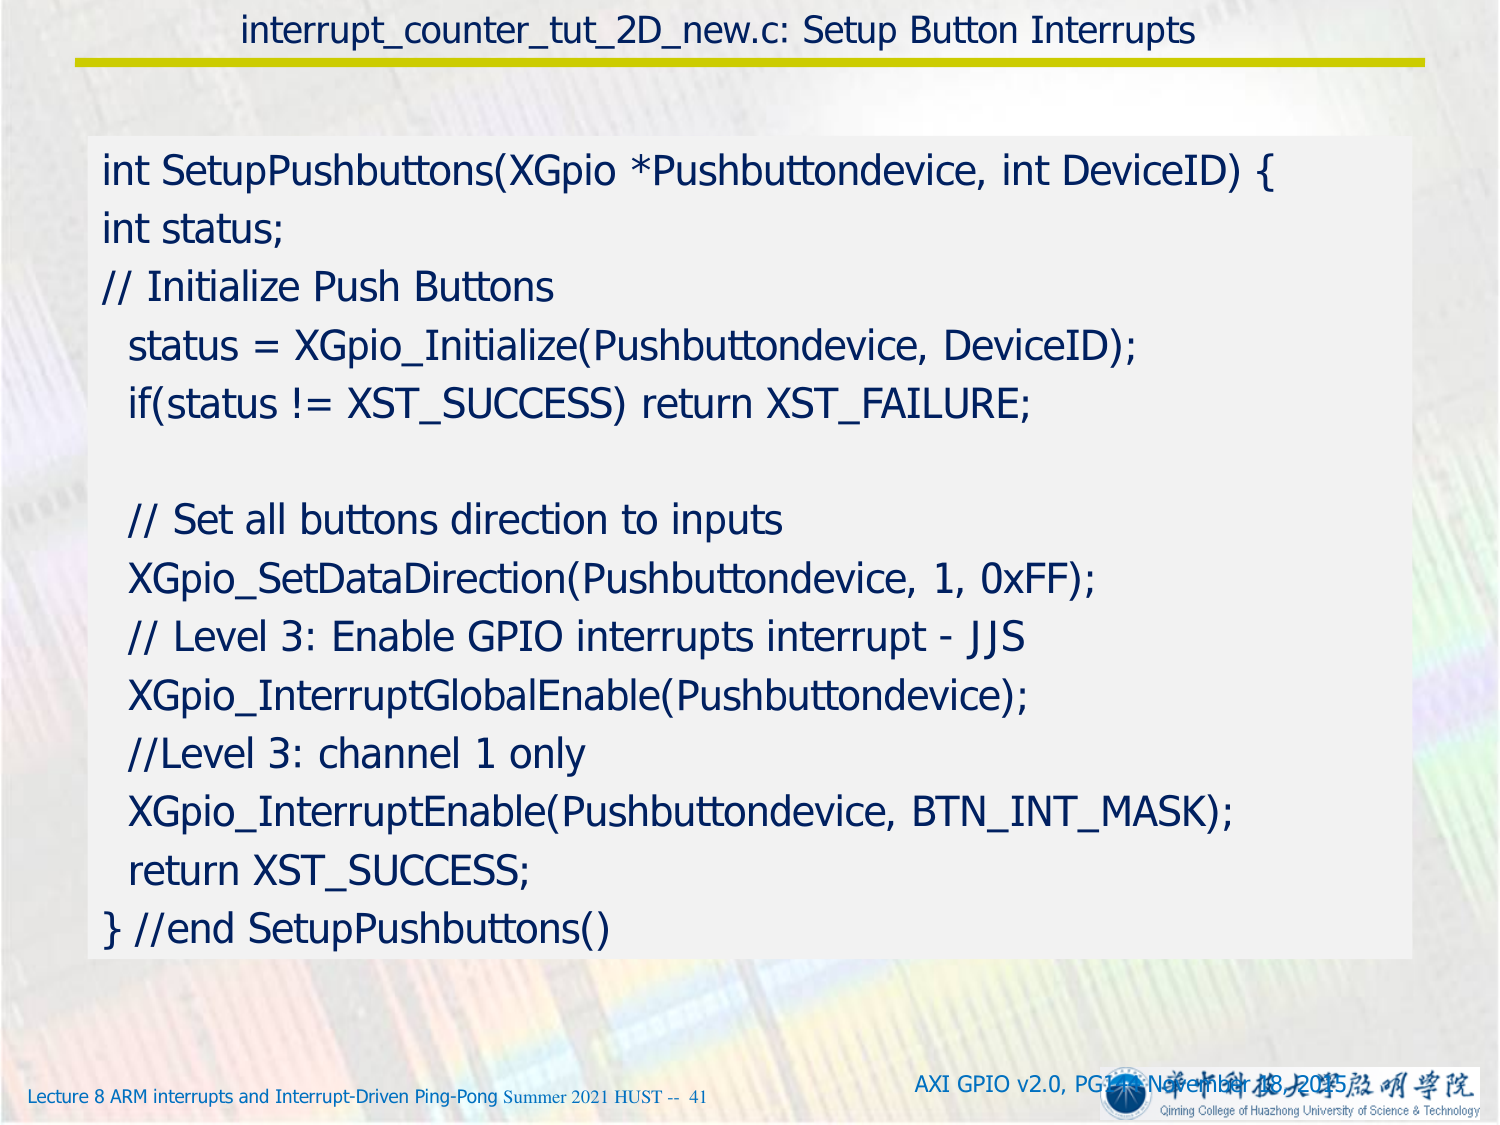

# interrupt_counter_tut_2D_new.c: Setup Button Interrupts
int SetupPushbuttons(XGpio *Pushbuttondevice, int DeviceID) {
int status;
// Initialize Push Buttons
  status = XGpio_Initialize(Pushbuttondevice, DeviceID);
  if(status != XST_SUCCESS) return XST_FAILURE;

  // Set all buttons direction to inputs
  XGpio_SetDataDirection(Pushbuttondevice, 1, 0xFF);
  // Level 3: Enable GPIO interrupts interrupt - JJS
  XGpio_InterruptGlobalEnable(Pushbuttondevice);
  //Level 3: channel 1 only
  XGpio_InterruptEnable(Pushbuttondevice, BTN_INT_MASK);
  return XST_SUCCESS;
} //end SetupPushbuttons()
AXI GPIO v2.0, PG144 November 18, 2015